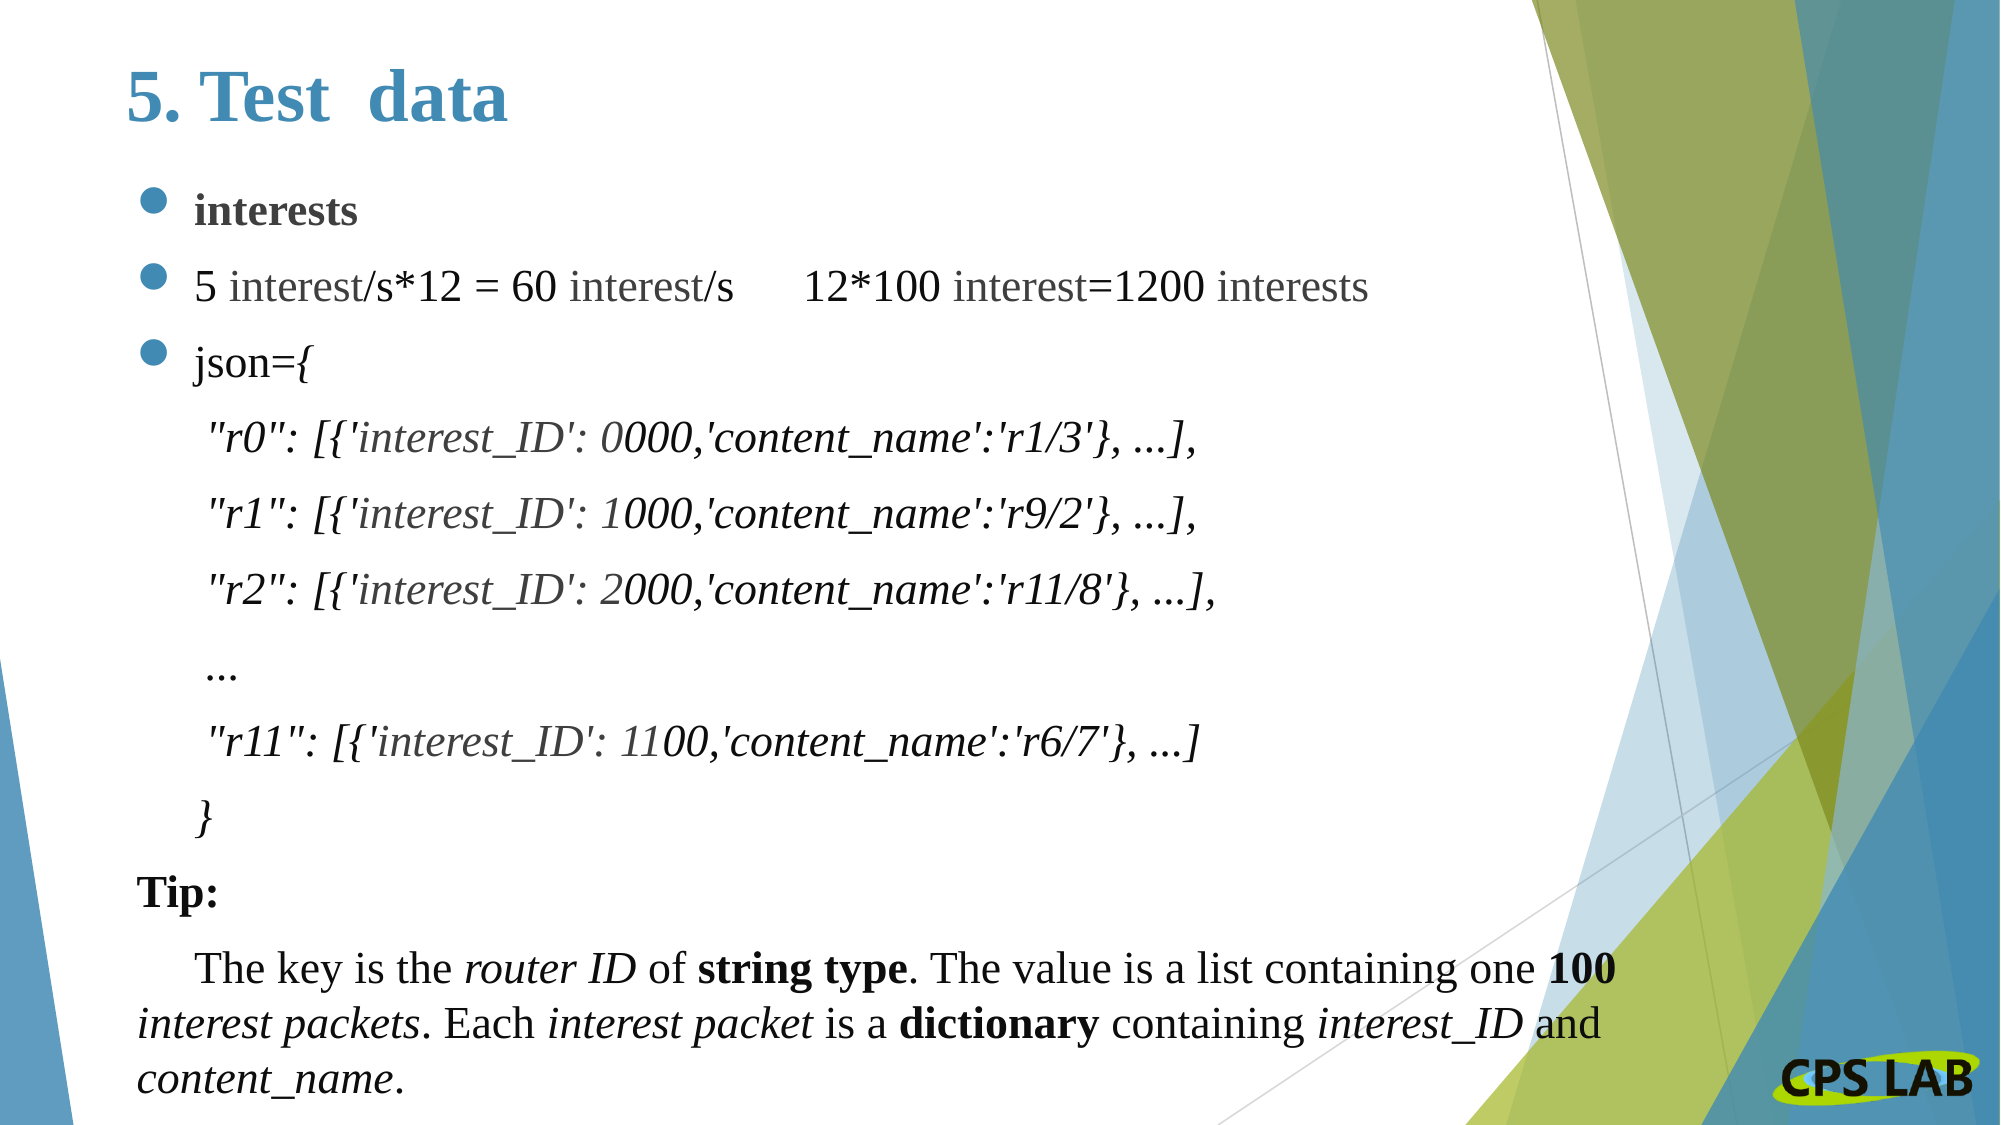

# 5. Test  data
interests
5 interest/s*12 = 60 interest/s      12*100 interest=1200 interests
json={
      "r0": [{'interest_ID': 0000,'content_name':'r1/3'}, ...],
      "r1": [{'interest_ID': 1000,'content_name':'r9/2'}, ...],
      "r2": [{'interest_ID': 2000,'content_name':'r11/8'}, ...],
      ...
      "r11": [{'interest_ID': 1100,'content_name':'r6/7'}, ...]
     }
Tip:
     The key is the router ID of string type. The value is a list containing one 100 interest packets. Each interest packet is a dictionary containing interest_ID and content_name.